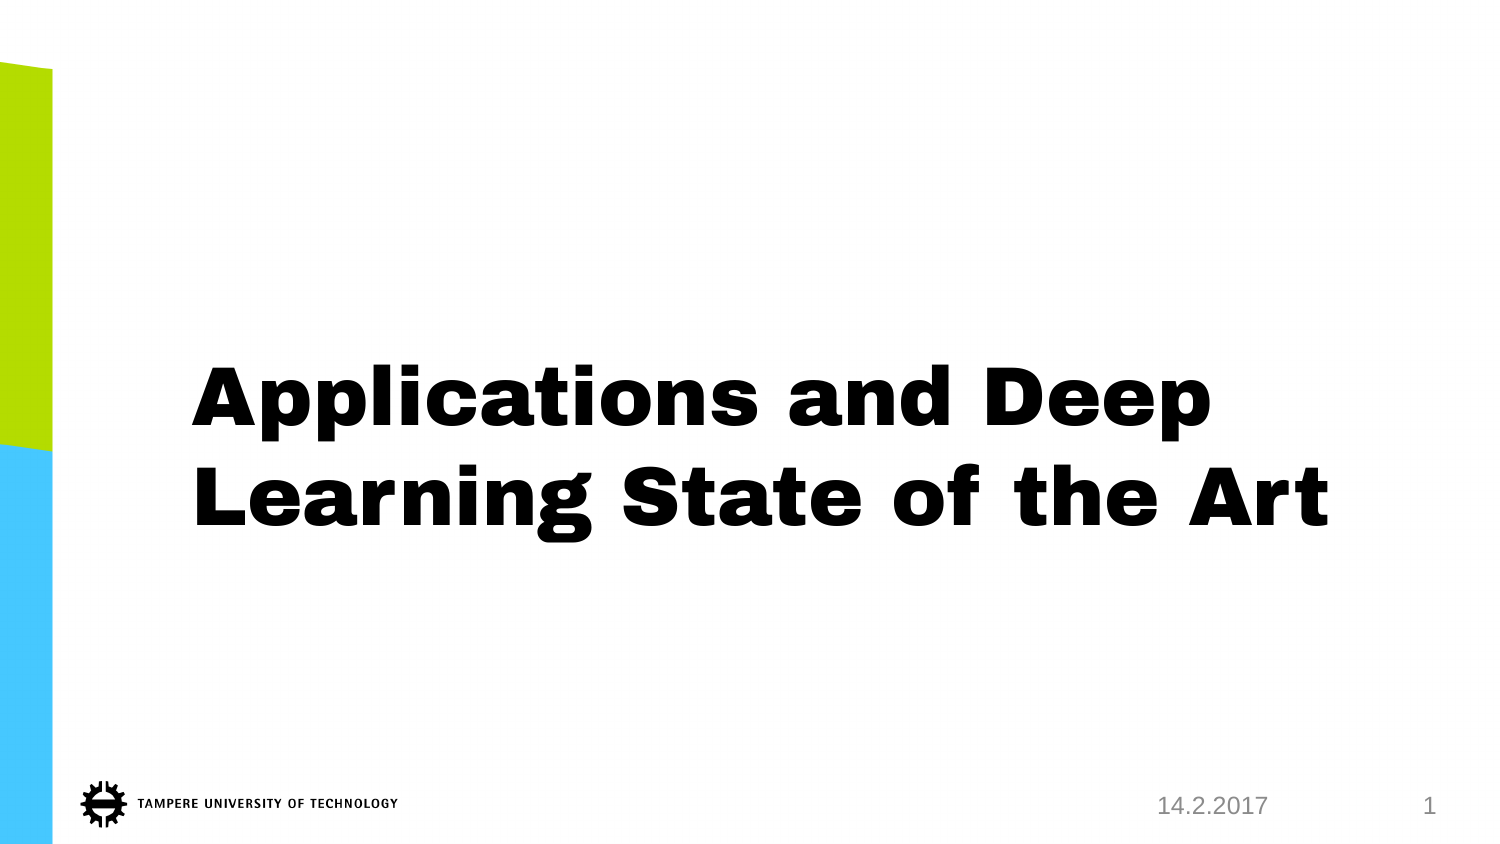

#

Applications and Deep Learning State of the Art

14.2.2017
1